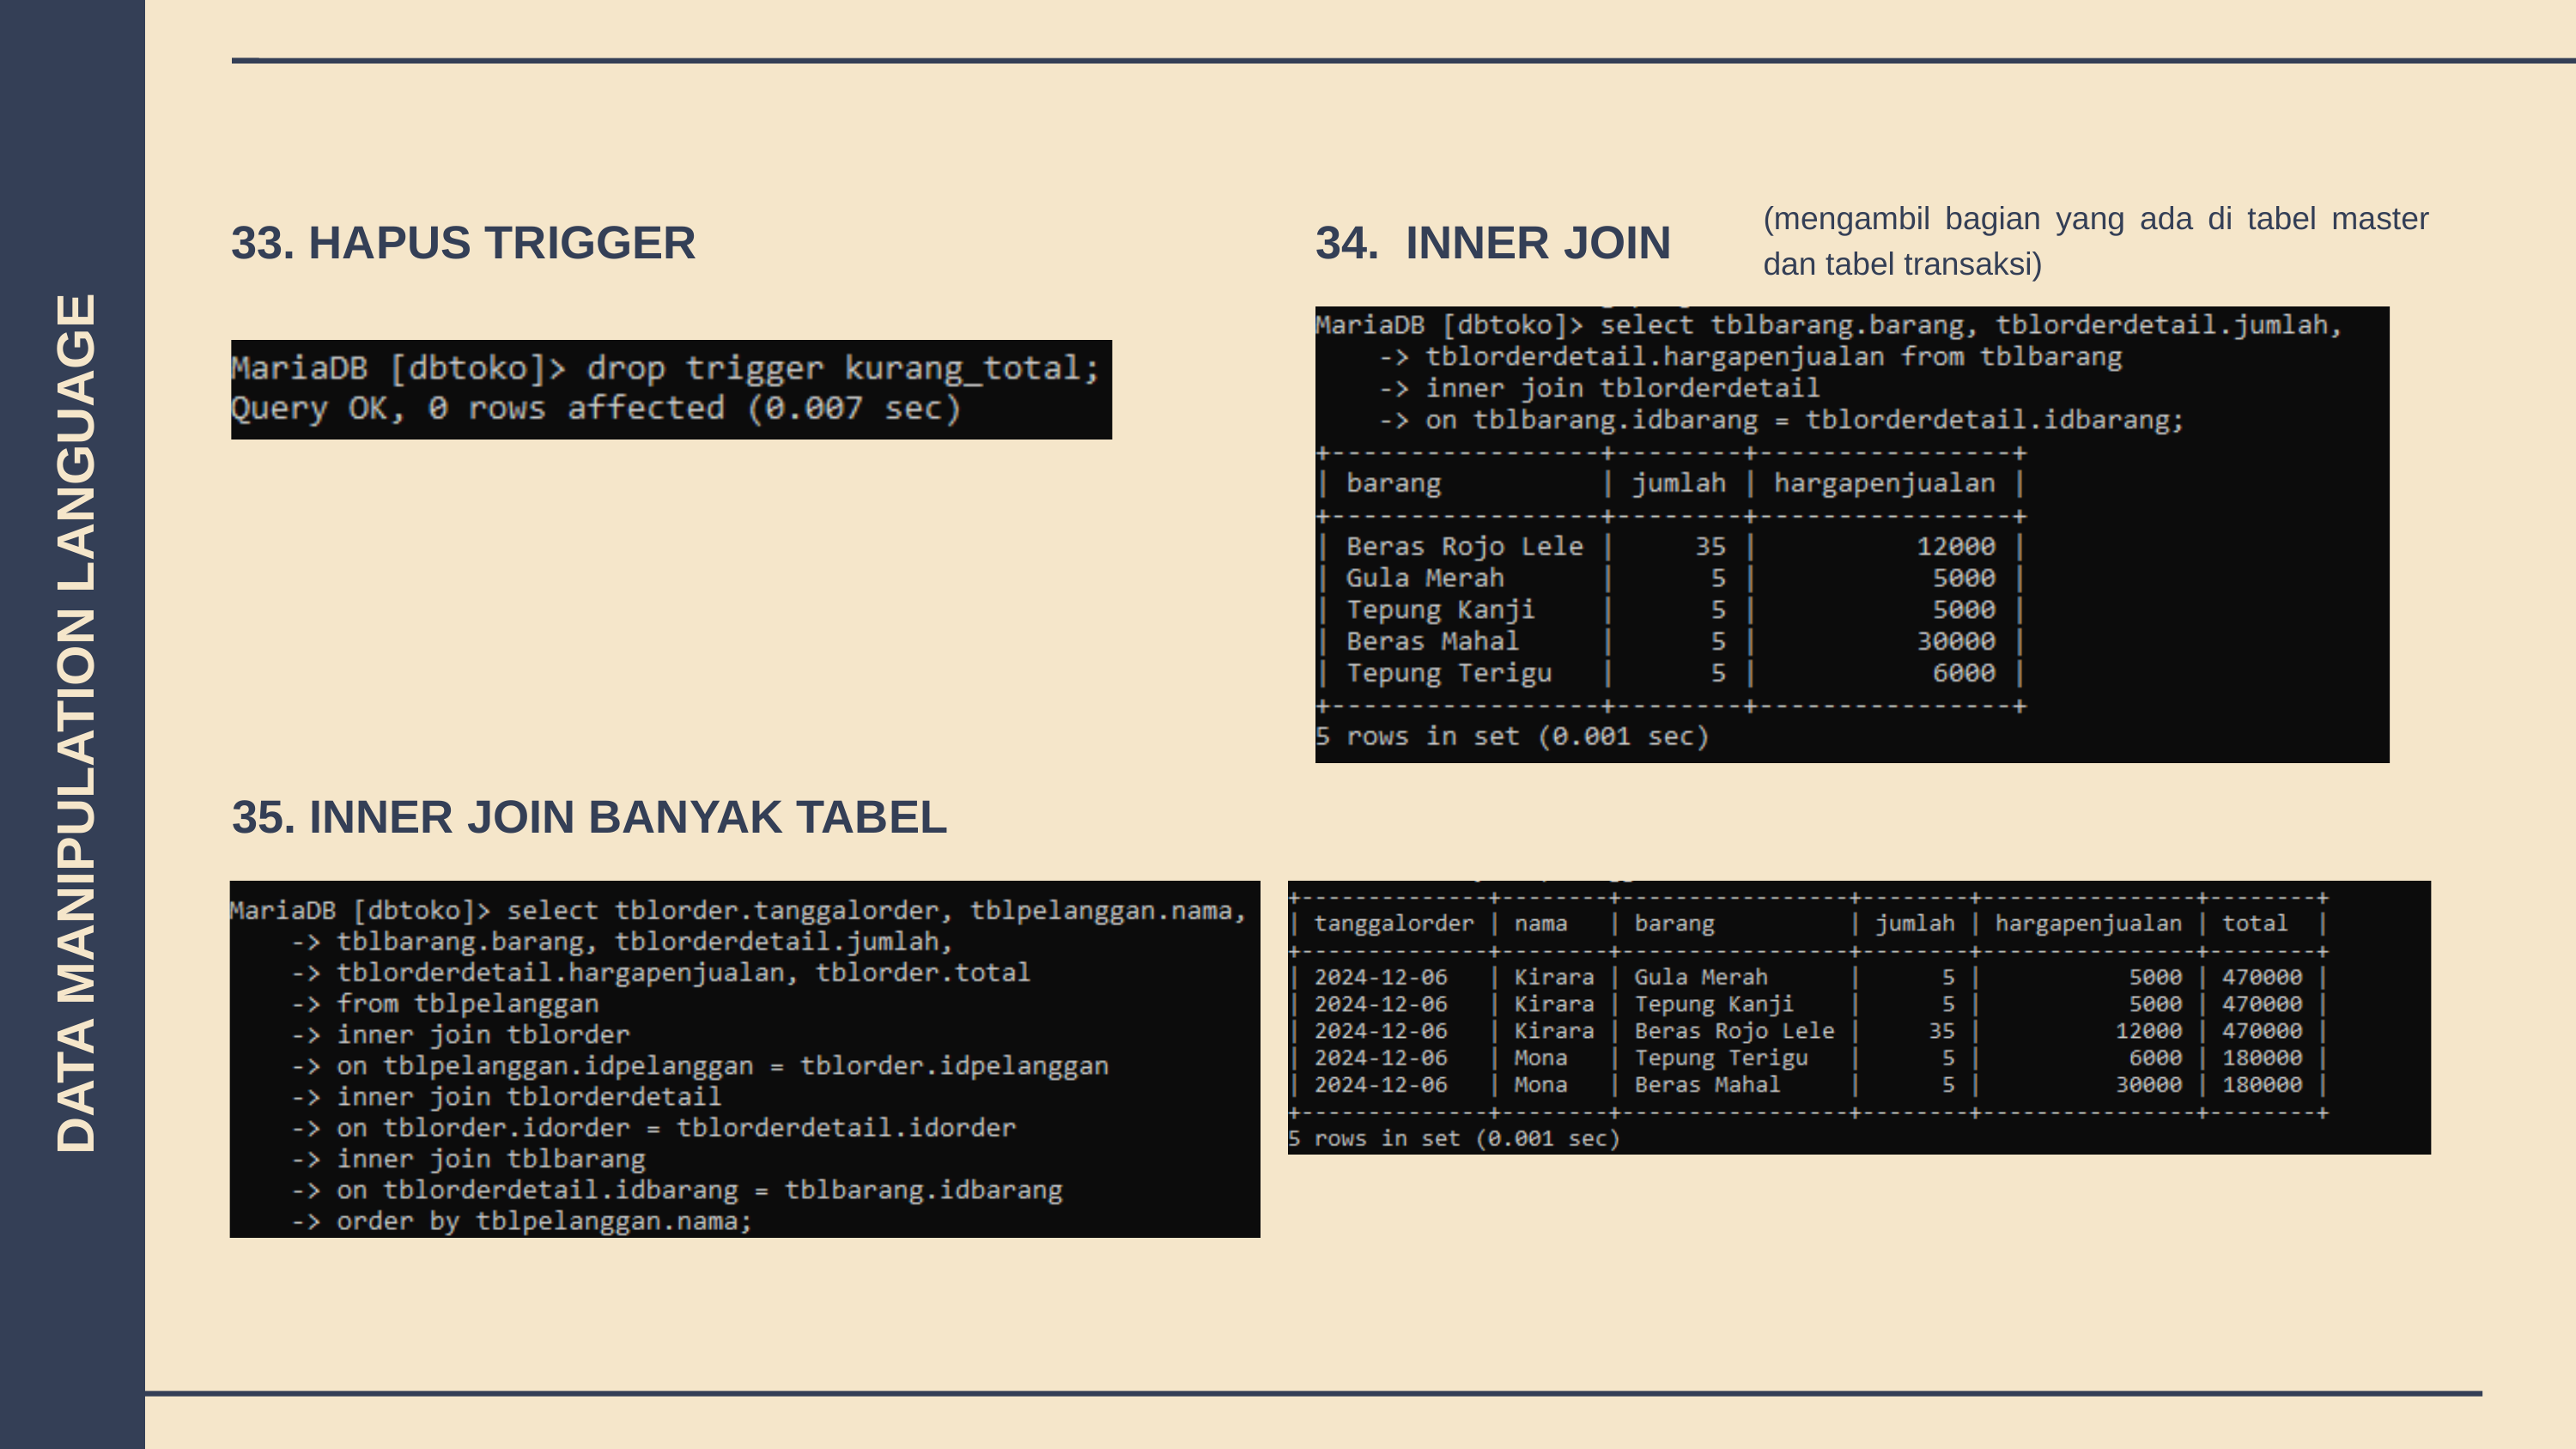

(mengambil bagian yang ada di tabel master dan tabel transaksi)
33. HAPUS TRIGGER
34.  INNER JOIN

DATA MANIPULATION LANGUAGE
35. INNER JOIN BANYAK TABEL